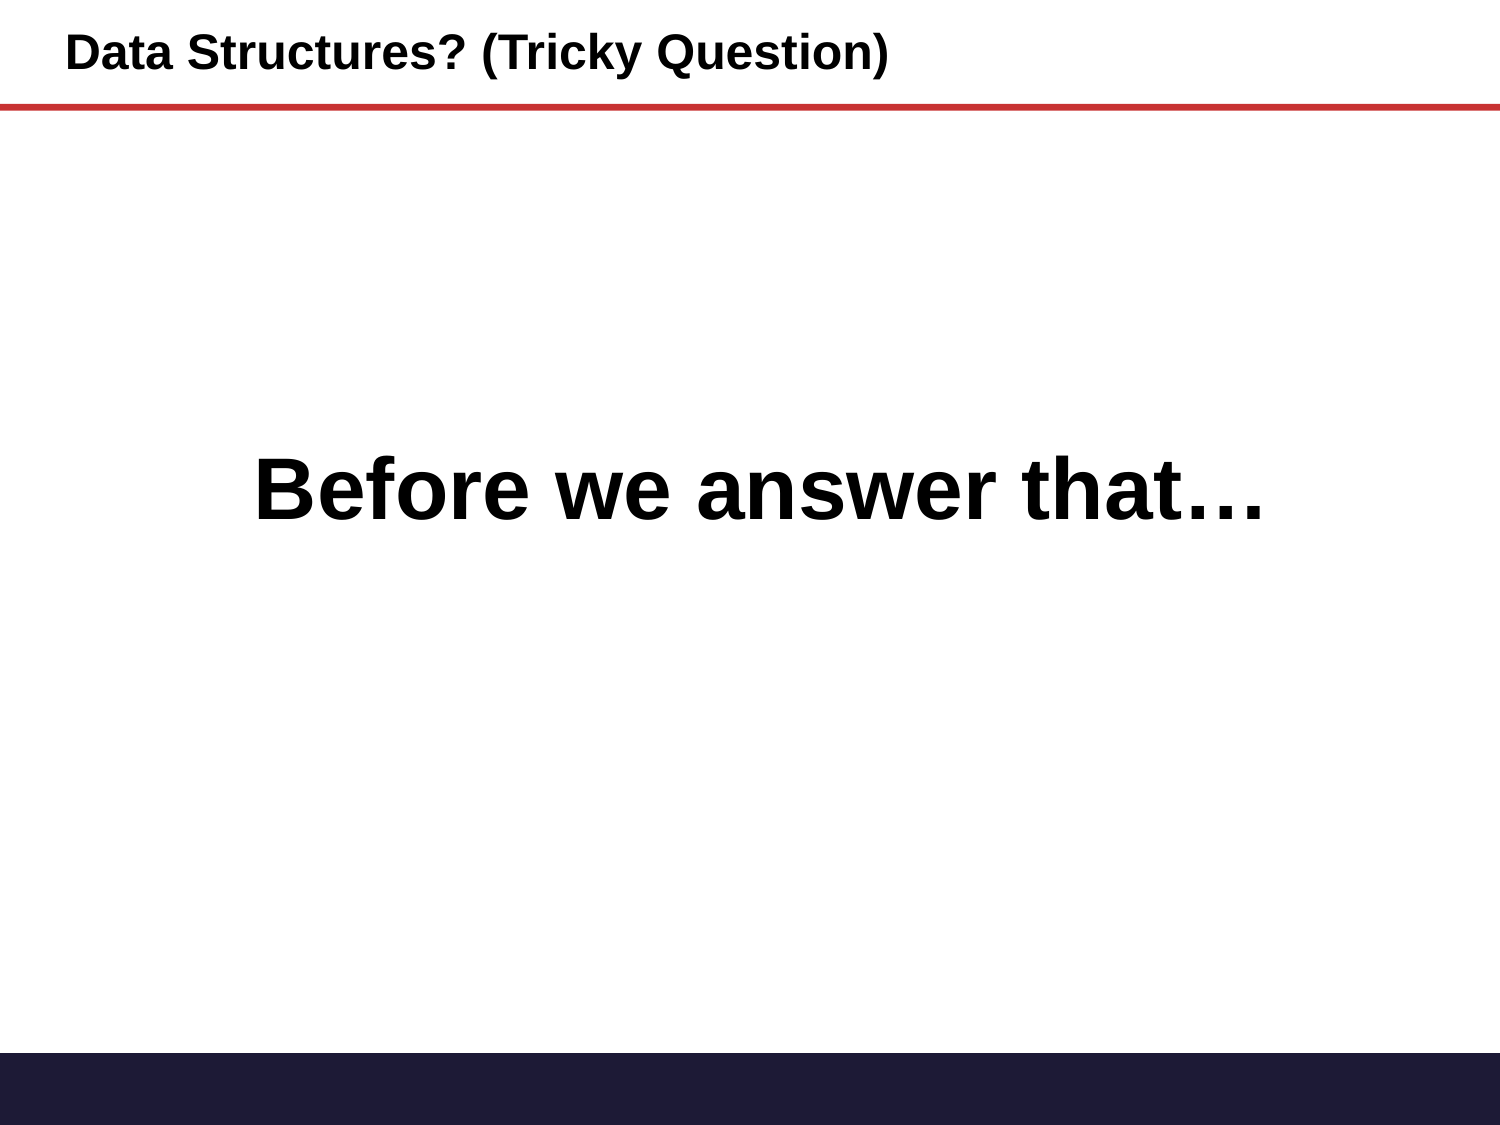

Data Structures? (Tricky Question)
Before we answer that…